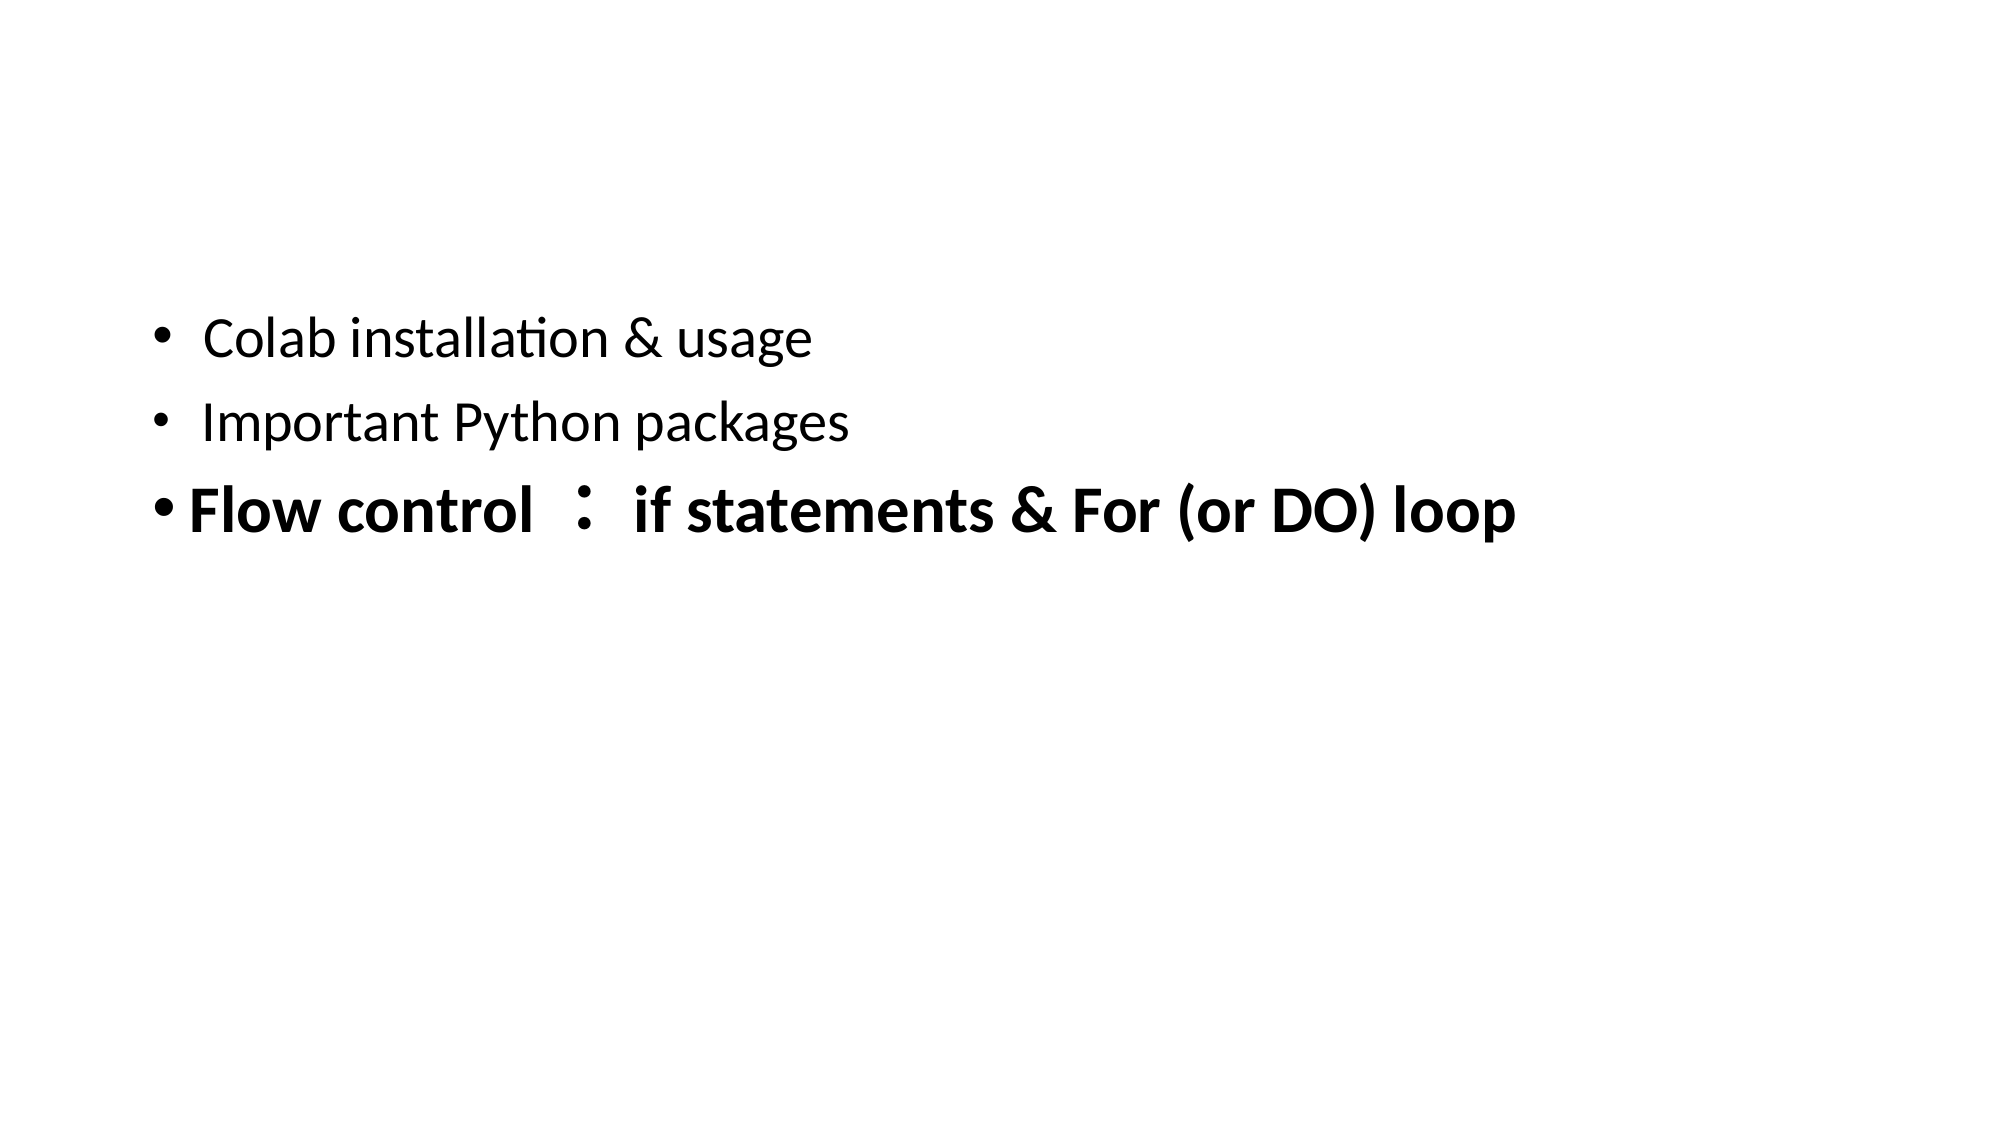

#
 Colab installation & usage
 Important Python packages
Flow control：if statements & For (or DO) loop